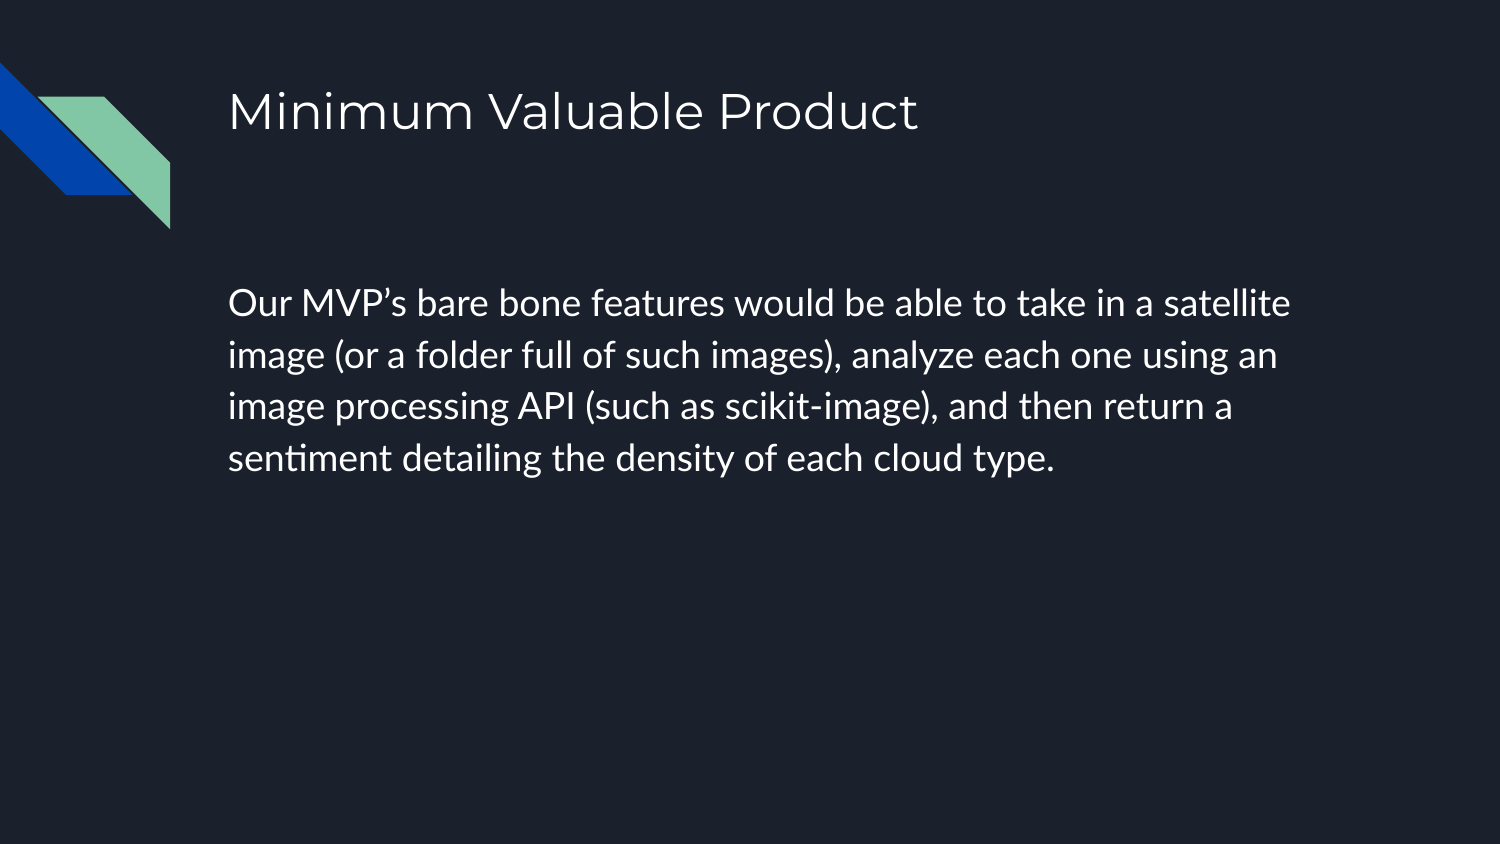

# Minimum Valuable Product
Our MVP’s bare bone features would be able to take in a satellite image (or a folder full of such images), analyze each one using an image processing API (such as scikit-image), and then return a sentiment detailing the density of each cloud type.